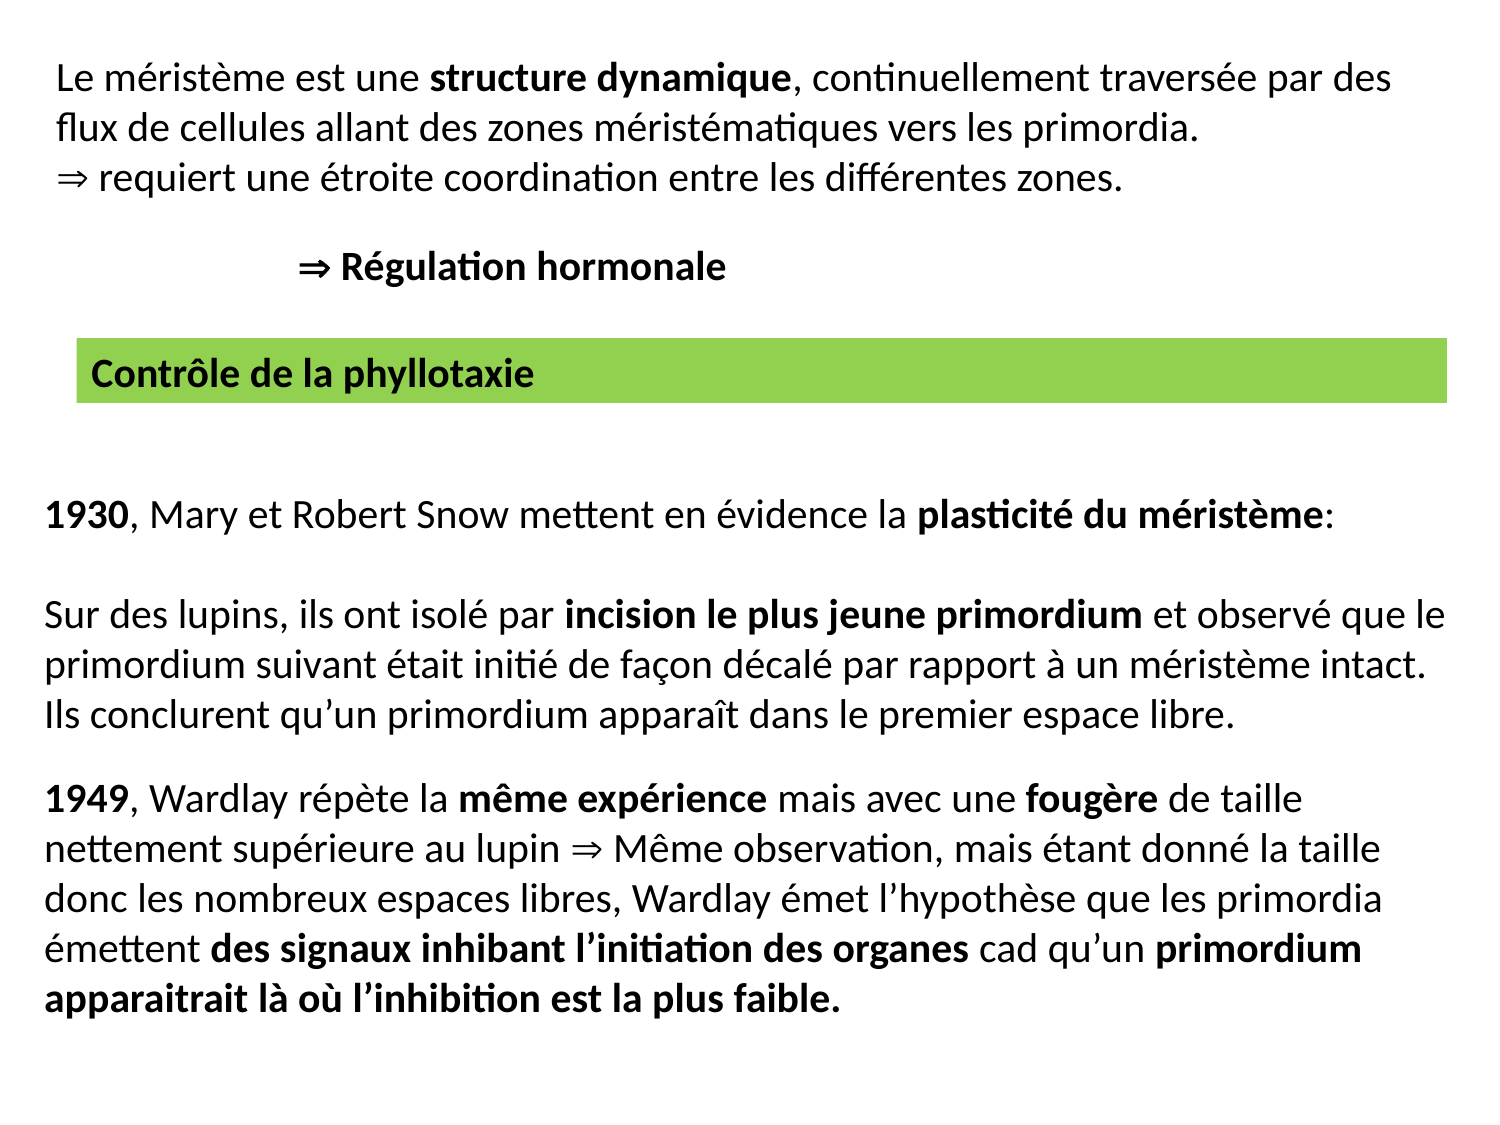

Le méristème est une structure dynamique, continuellement traversée par des flux de cellules allant des zones méristématiques vers les primordia.
⇒ requiert une étroite coordination entre les différentes zones.

⇒ Régulation hormonale
Contrôle de la phyllotaxie
1930, Mary et Robert Snow mettent en évidence la plasticité du méristème:

Sur des lupins, ils ont isolé par incision le plus jeune primordium et observé que le primordium suivant était initié de façon décalé par rapport à un méristème intact. Ils conclurent qu’un primordium apparaît dans le premier espace libre.
1949, Wardlay répète la même expérience mais avec une fougère de taille nettement supérieure au lupin ⇒ Même observation, mais étant donné la taille donc les nombreux espaces libres, Wardlay émet l’hypothèse que les primordia émettent des signaux inhibant l’initiation des organes cad qu’un primordium apparaitrait là où l’inhibition est la plus faible.